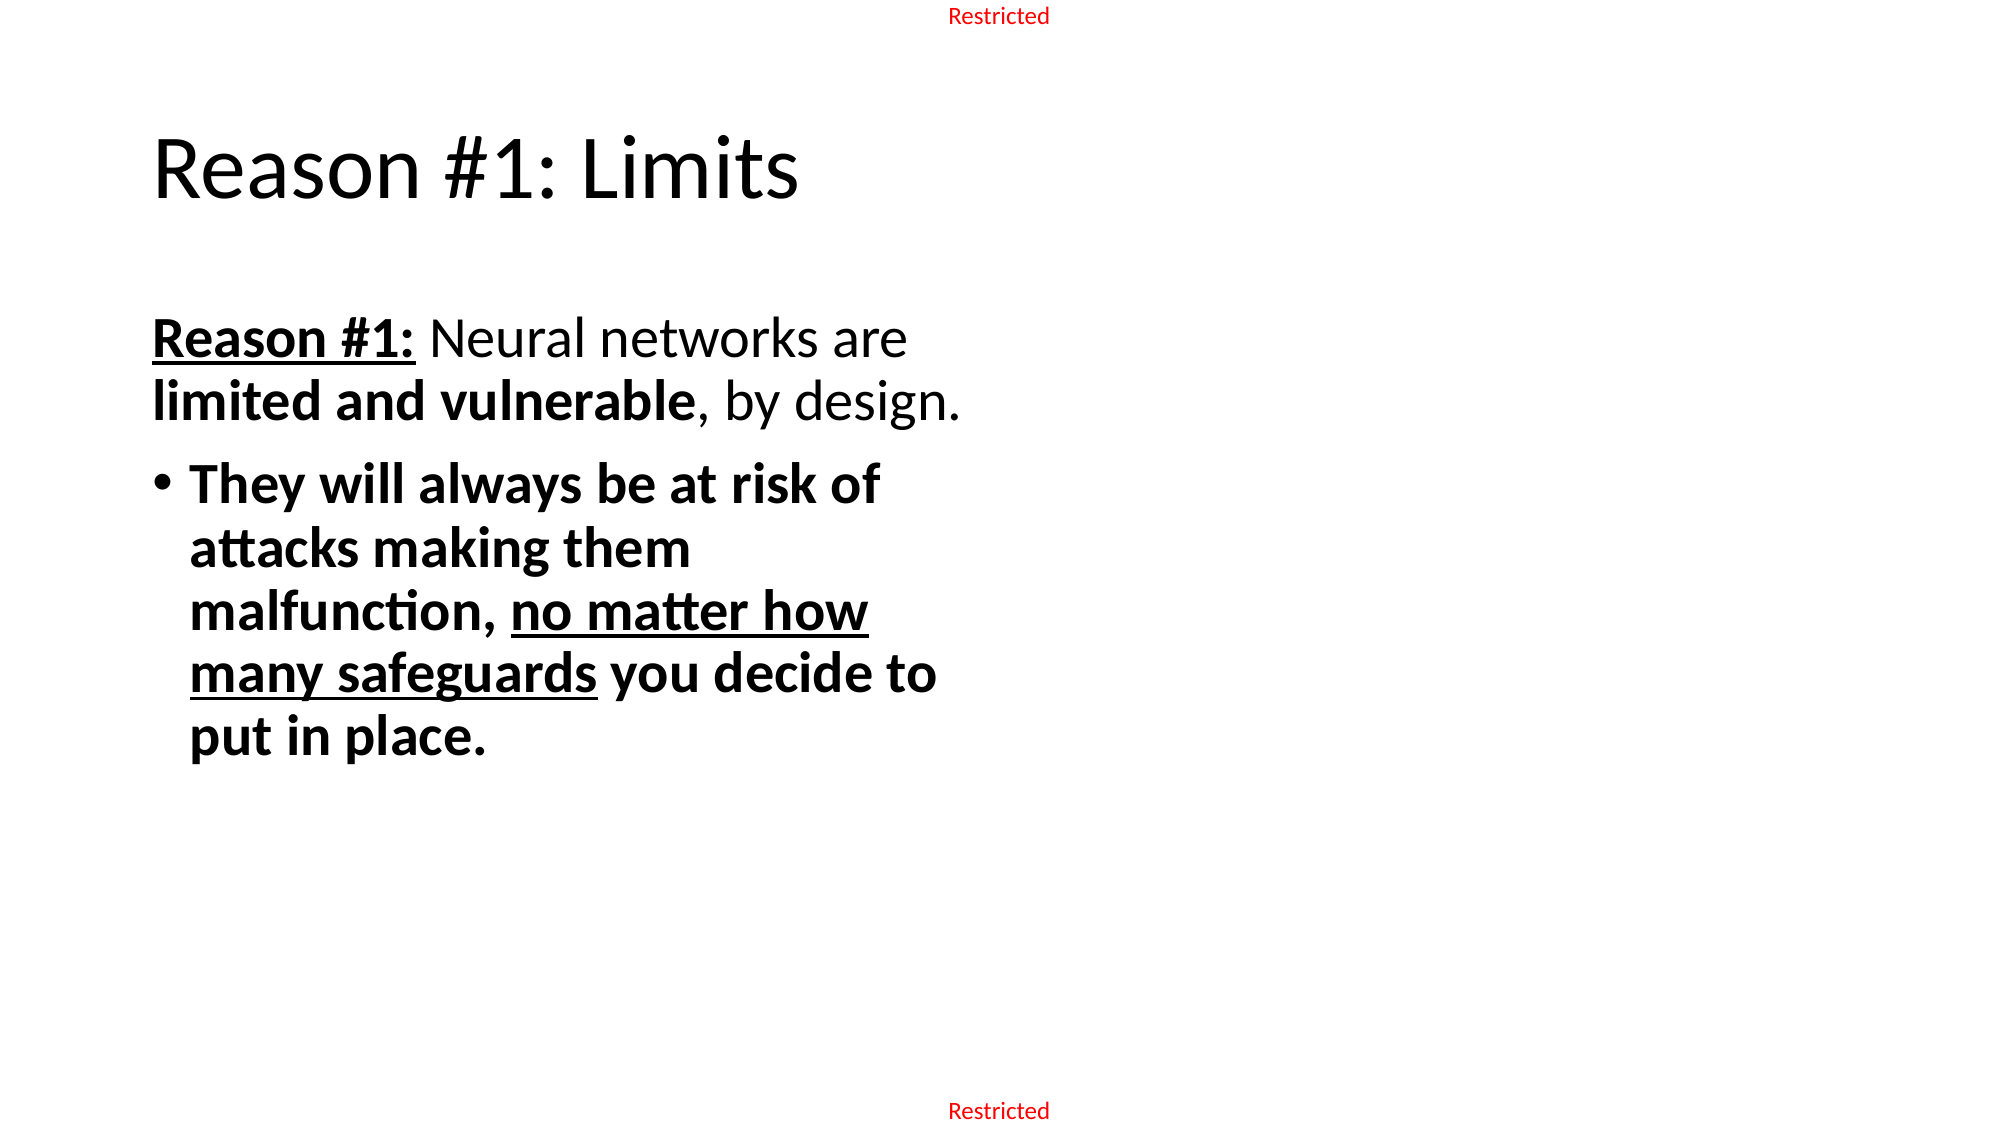

# Reason #1: Limits
Reason #1: Neural networks are limited and vulnerable, by design.
They will always be at risk of attacks making them malfunction, no matter how many safeguards you decide to put in place.